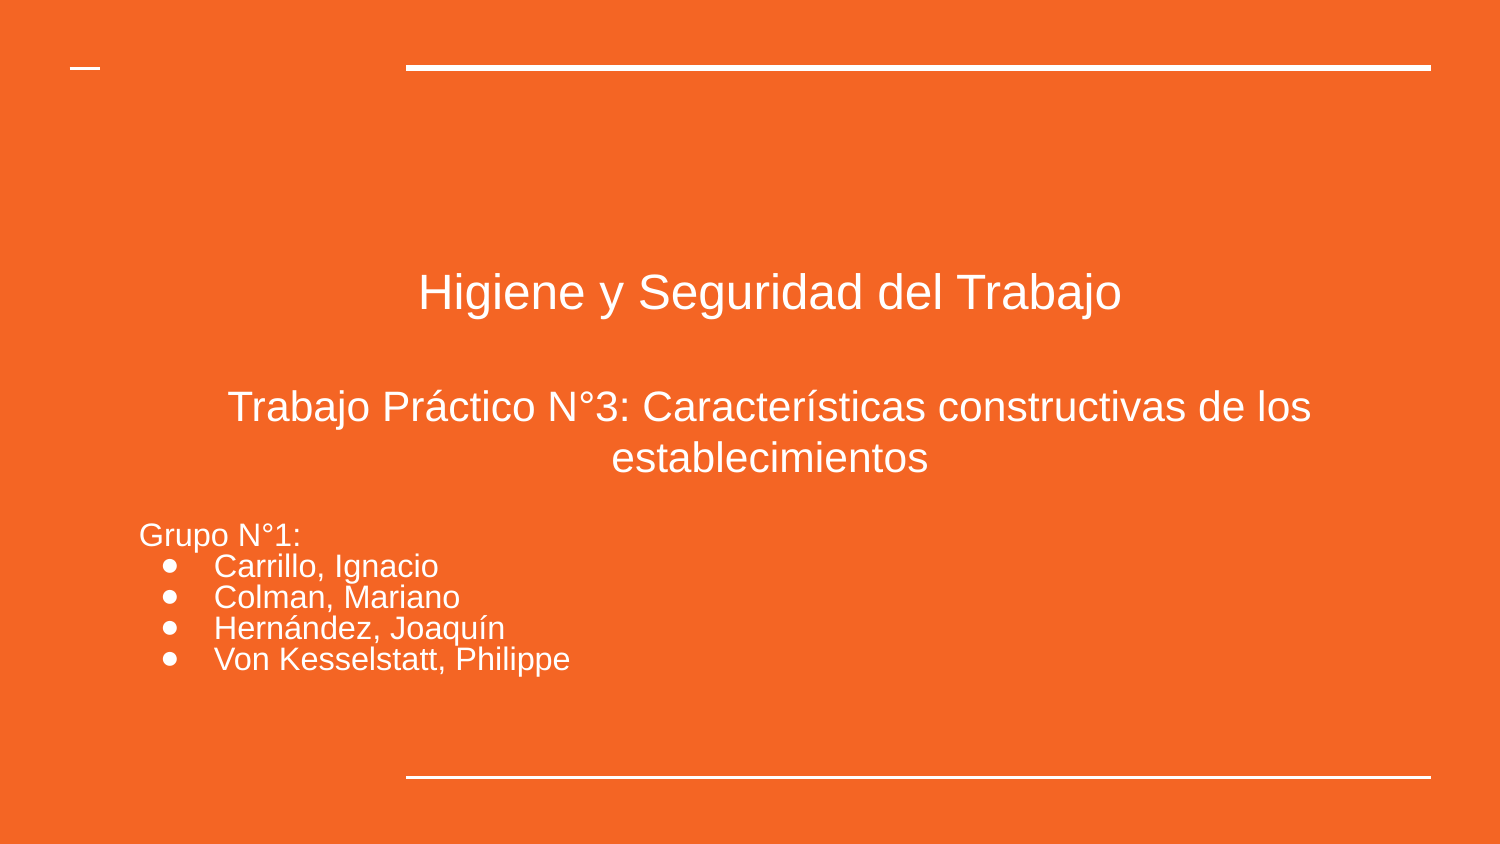

Higiene y Seguridad del Trabajo

Trabajo Práctico N°3: Características constructivas de los establecimientos
Grupo N°1:
Carrillo, Ignacio
Colman, Mariano
Hernández, Joaquín
Von Kesselstatt, Philippe